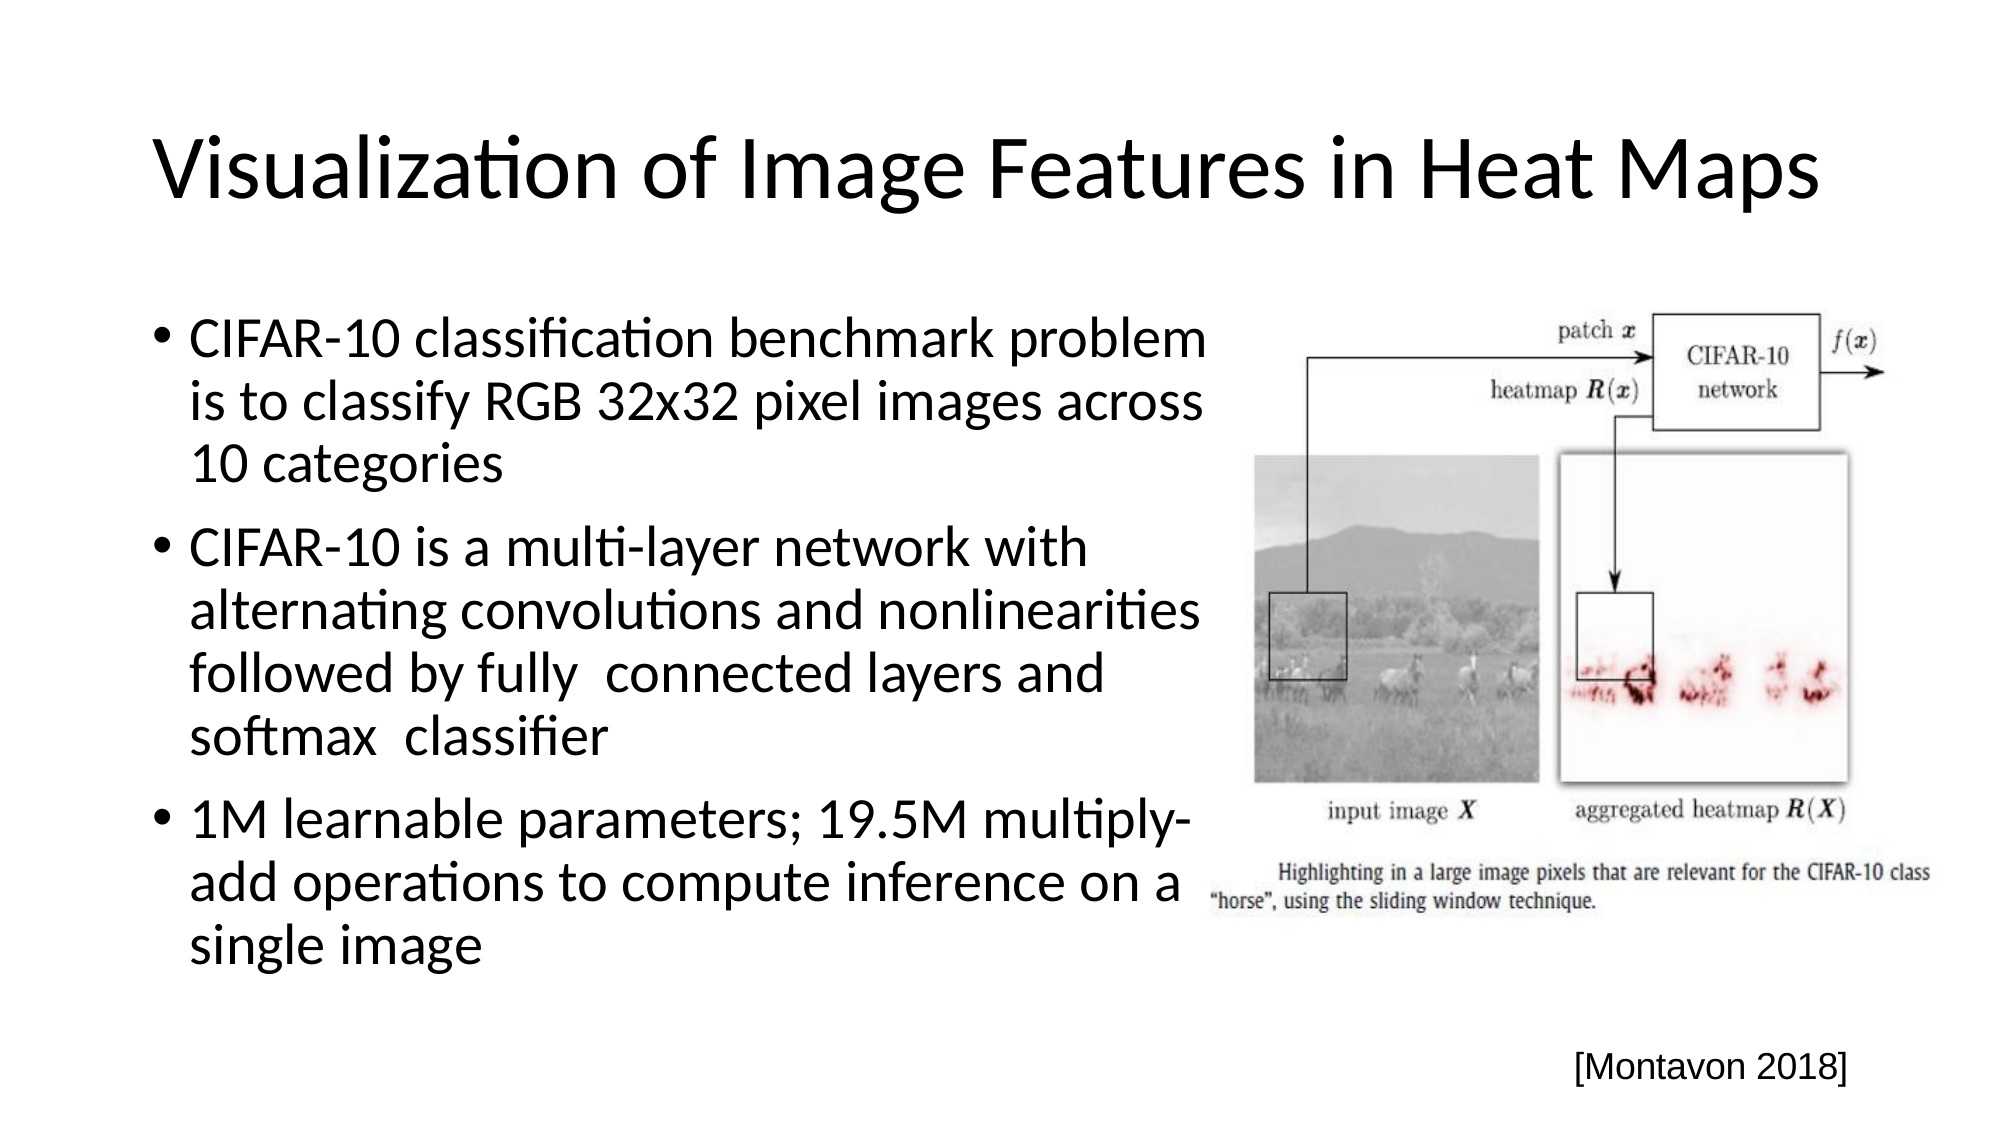

# Visualization of Image Features in Heat Maps
CIFAR-10 classification benchmark problem is to classify RGB 32x32 pixel images across 10 categories
CIFAR-10 is a multi-layer network with  alternating convolutions and nonlinearities followed by fully  connected layers and softmax  classifier
1M learnable parameters; 19.5M multiply-add operations to compute inference on a single image

[Montavon 2018]